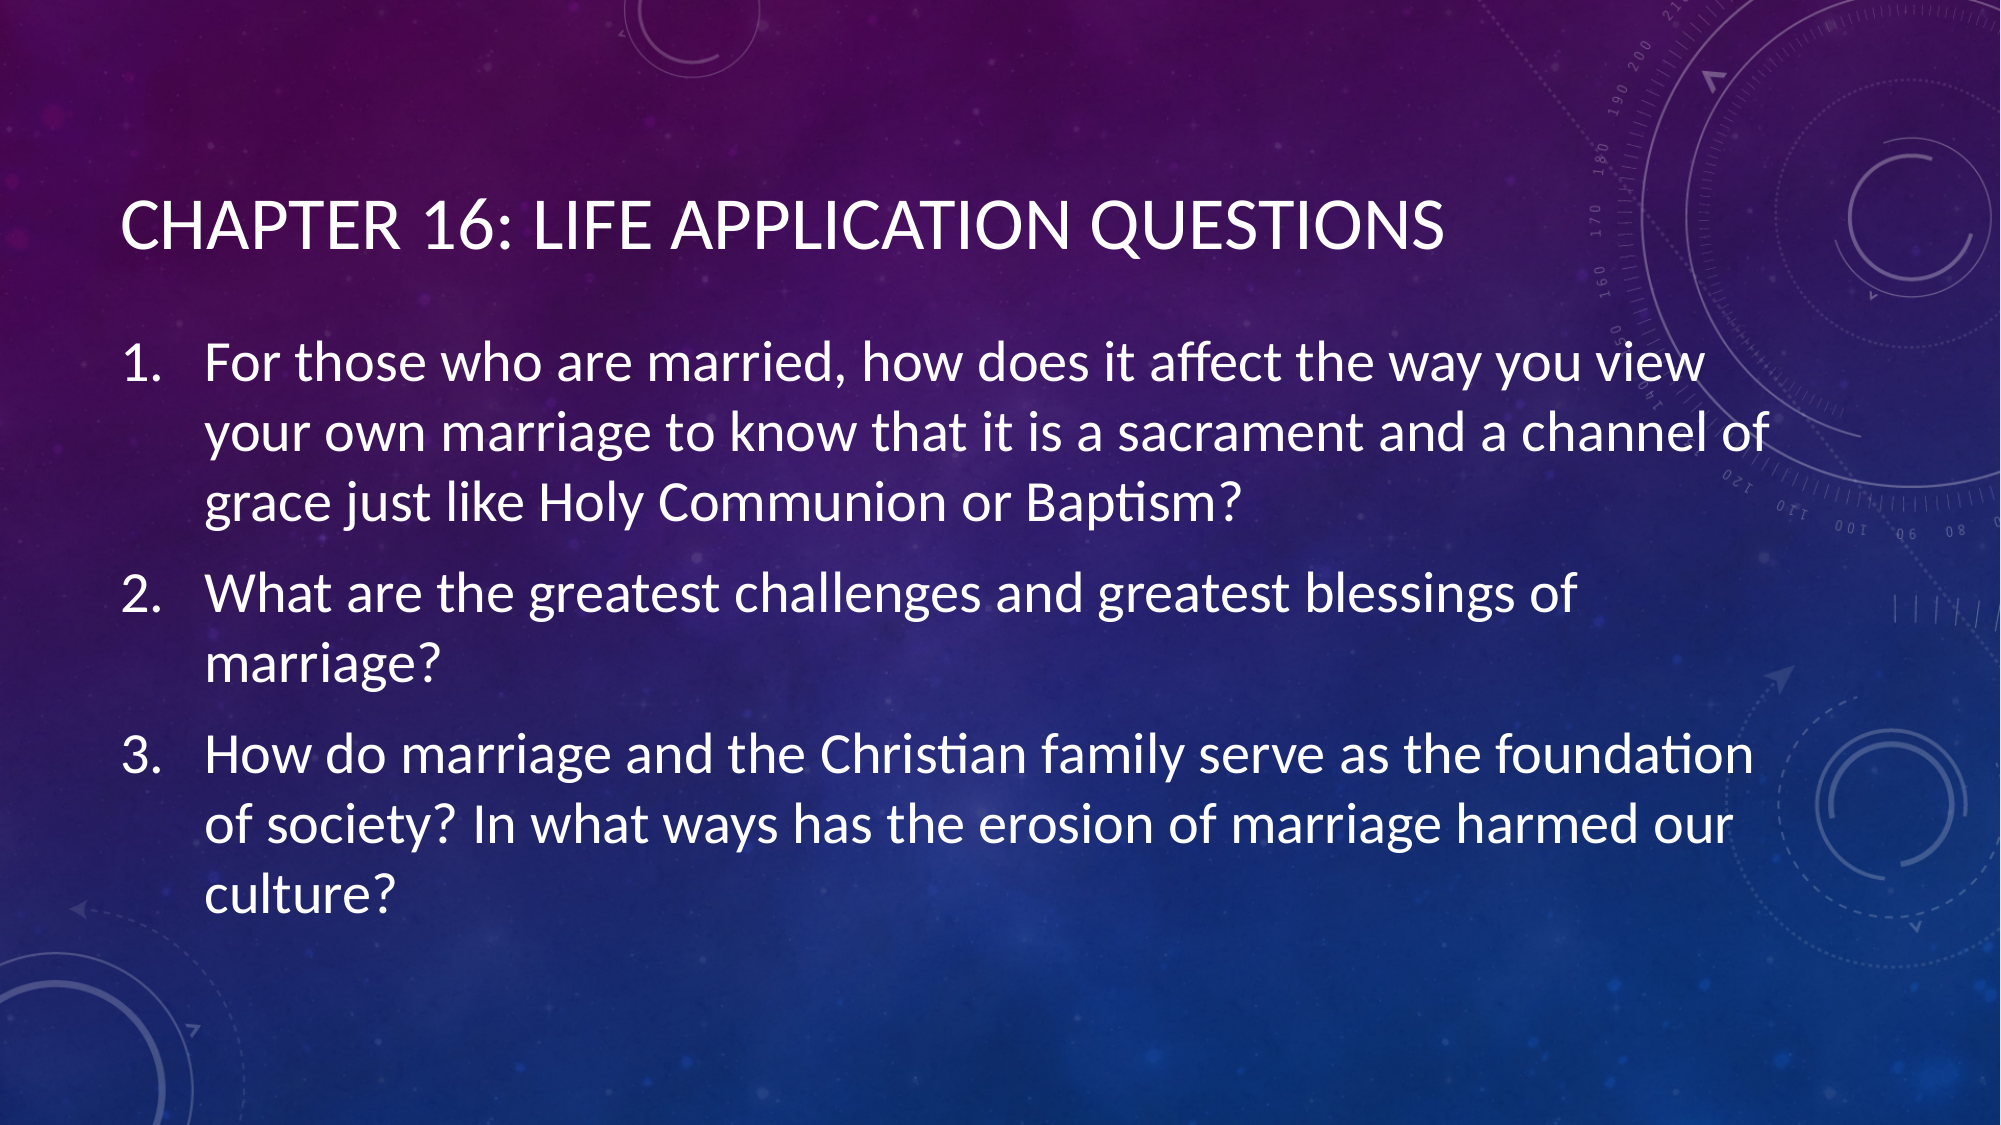

# Chapter 16: Life Application Questions
For those who are married, how does it affect the way you view your own marriage to know that it is a sacrament and a channel of grace just like Holy Communion or Baptism?
What are the greatest challenges and greatest blessings of marriage?
How do marriage and the Christian family serve as the foundation of society? In what ways has the erosion of marriage harmed our culture?